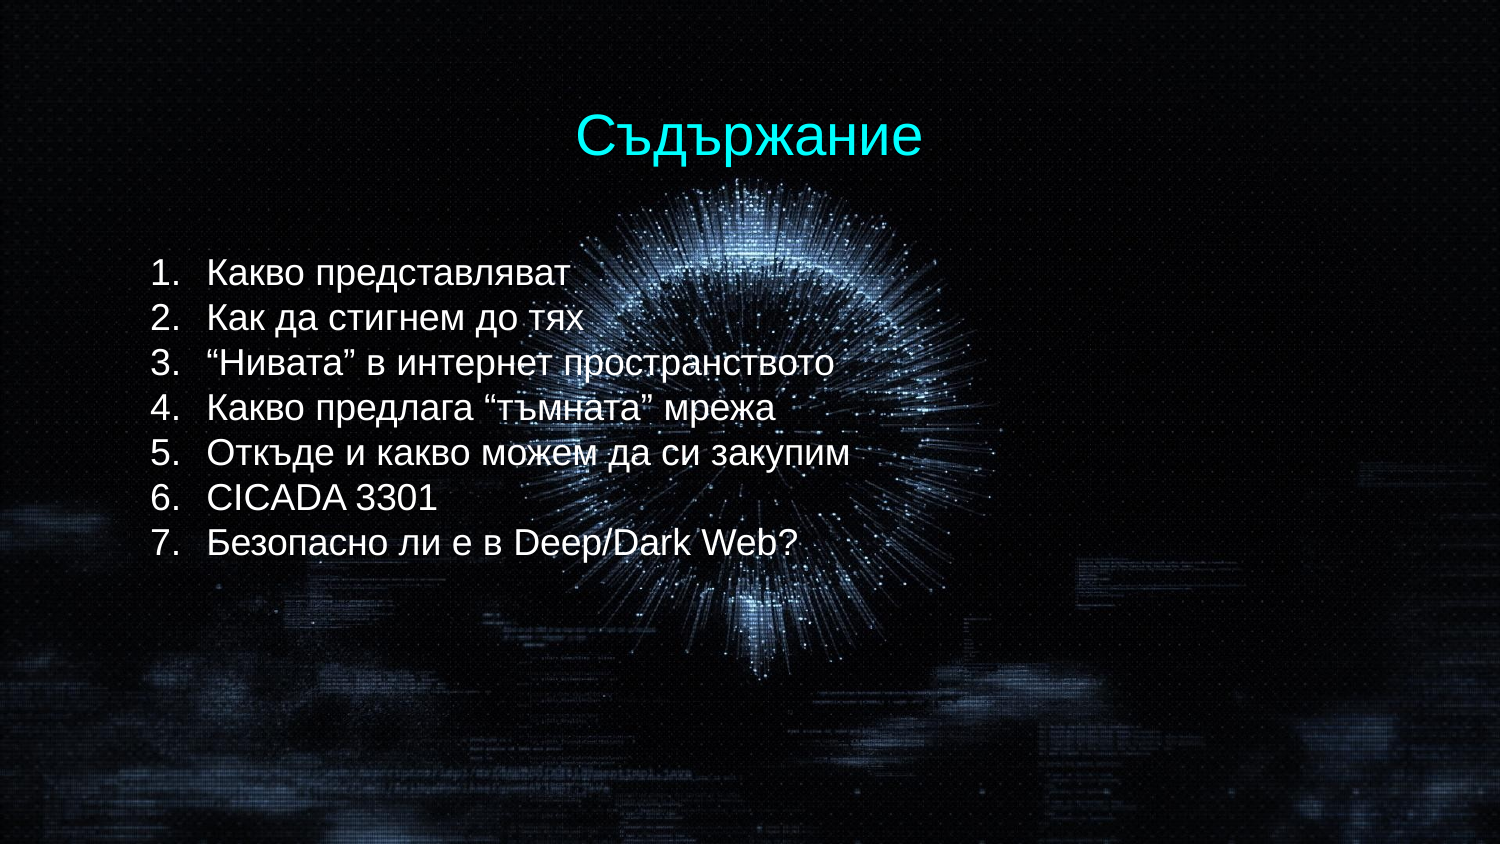

# Съдържание
Какво представляват
Как да стигнем до тях
“Нивата” в интернет пространството
Какво предлага “тъмната” мрежа
Откъде и какво можем да си закупим
CICADA 3301
Безопасно ли е в Deep/Dark Web?